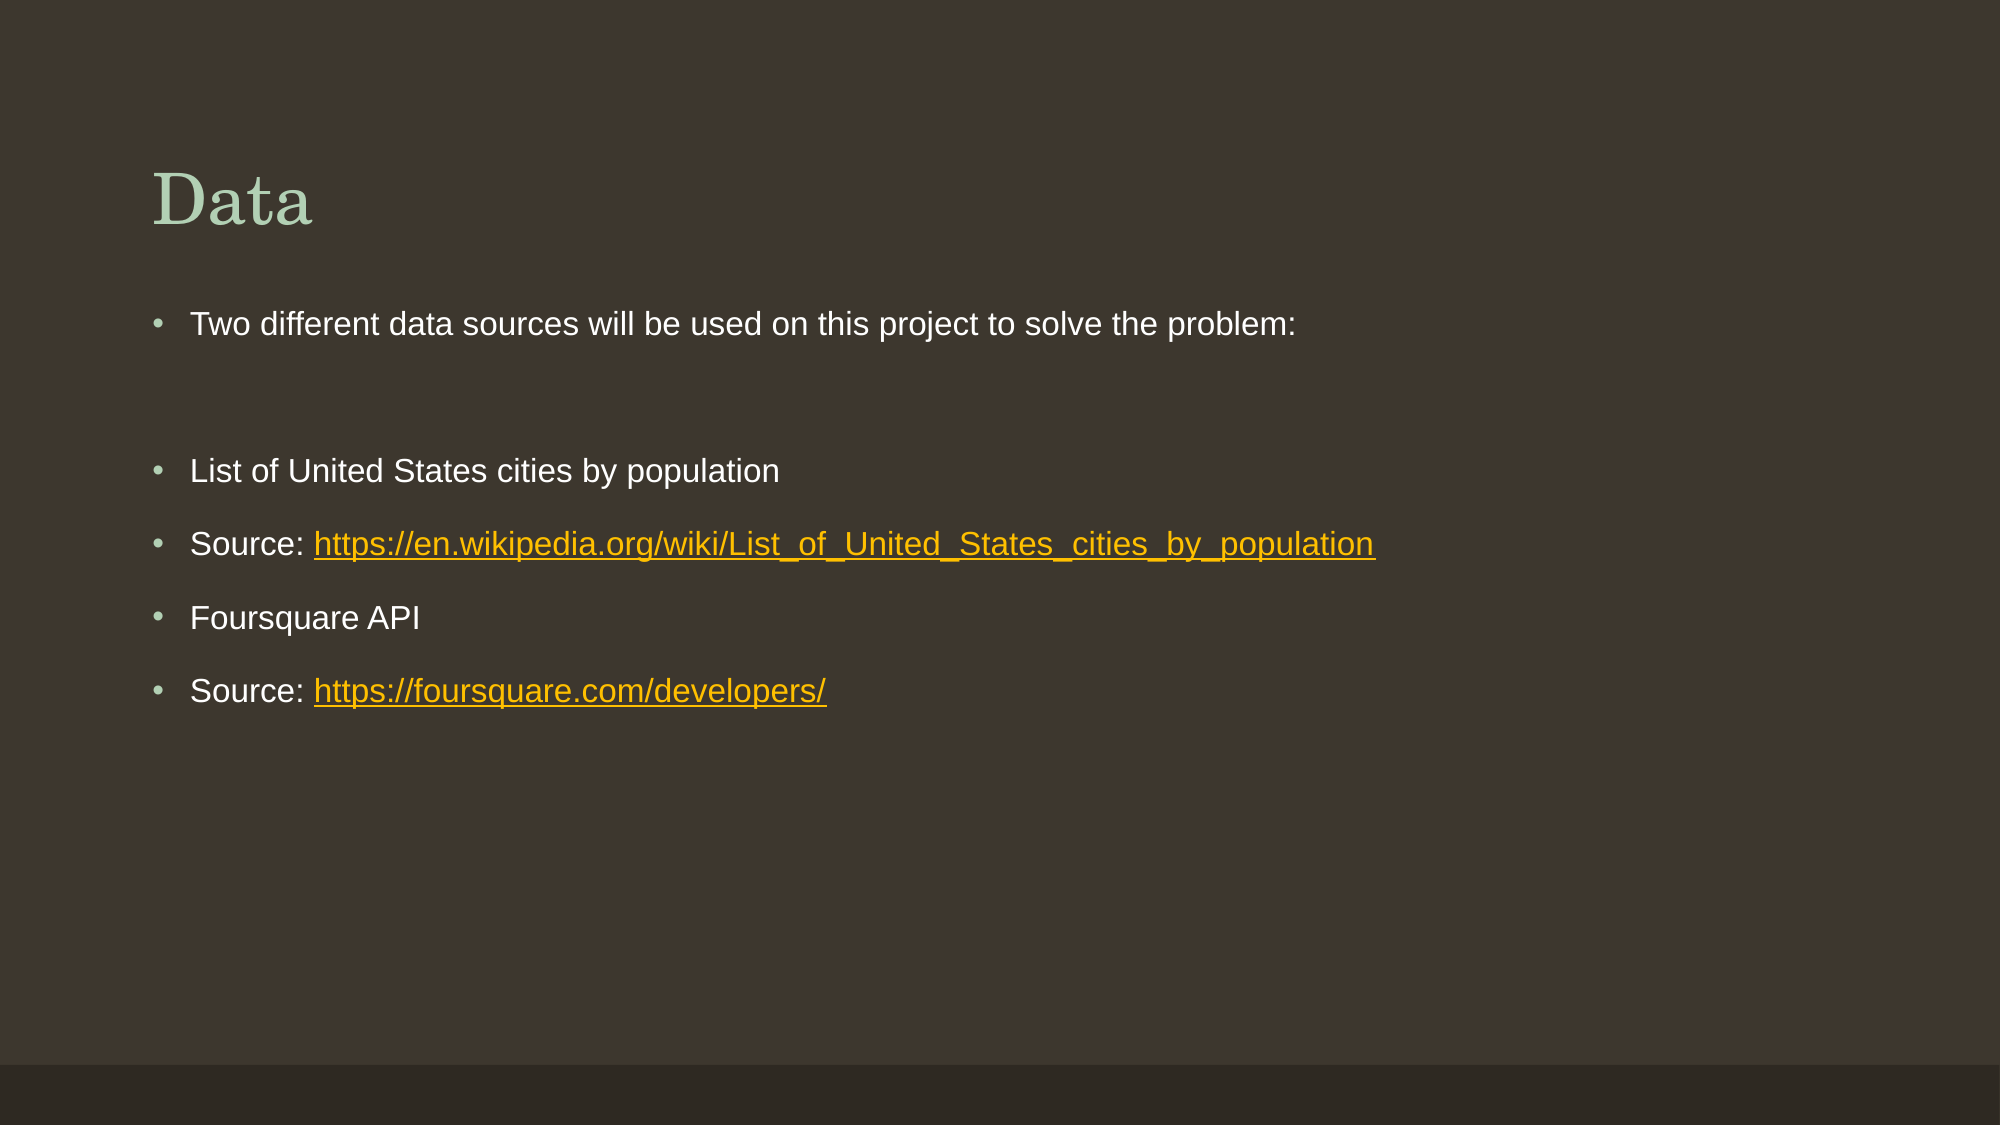

# Data
Two different data sources will be used on this project to solve the problem:

List of United States cities by population
Source: https://en.wikipedia.org/wiki/List_of_United_States_cities_by_population
Foursquare API
Source: https://foursquare.com/developers/